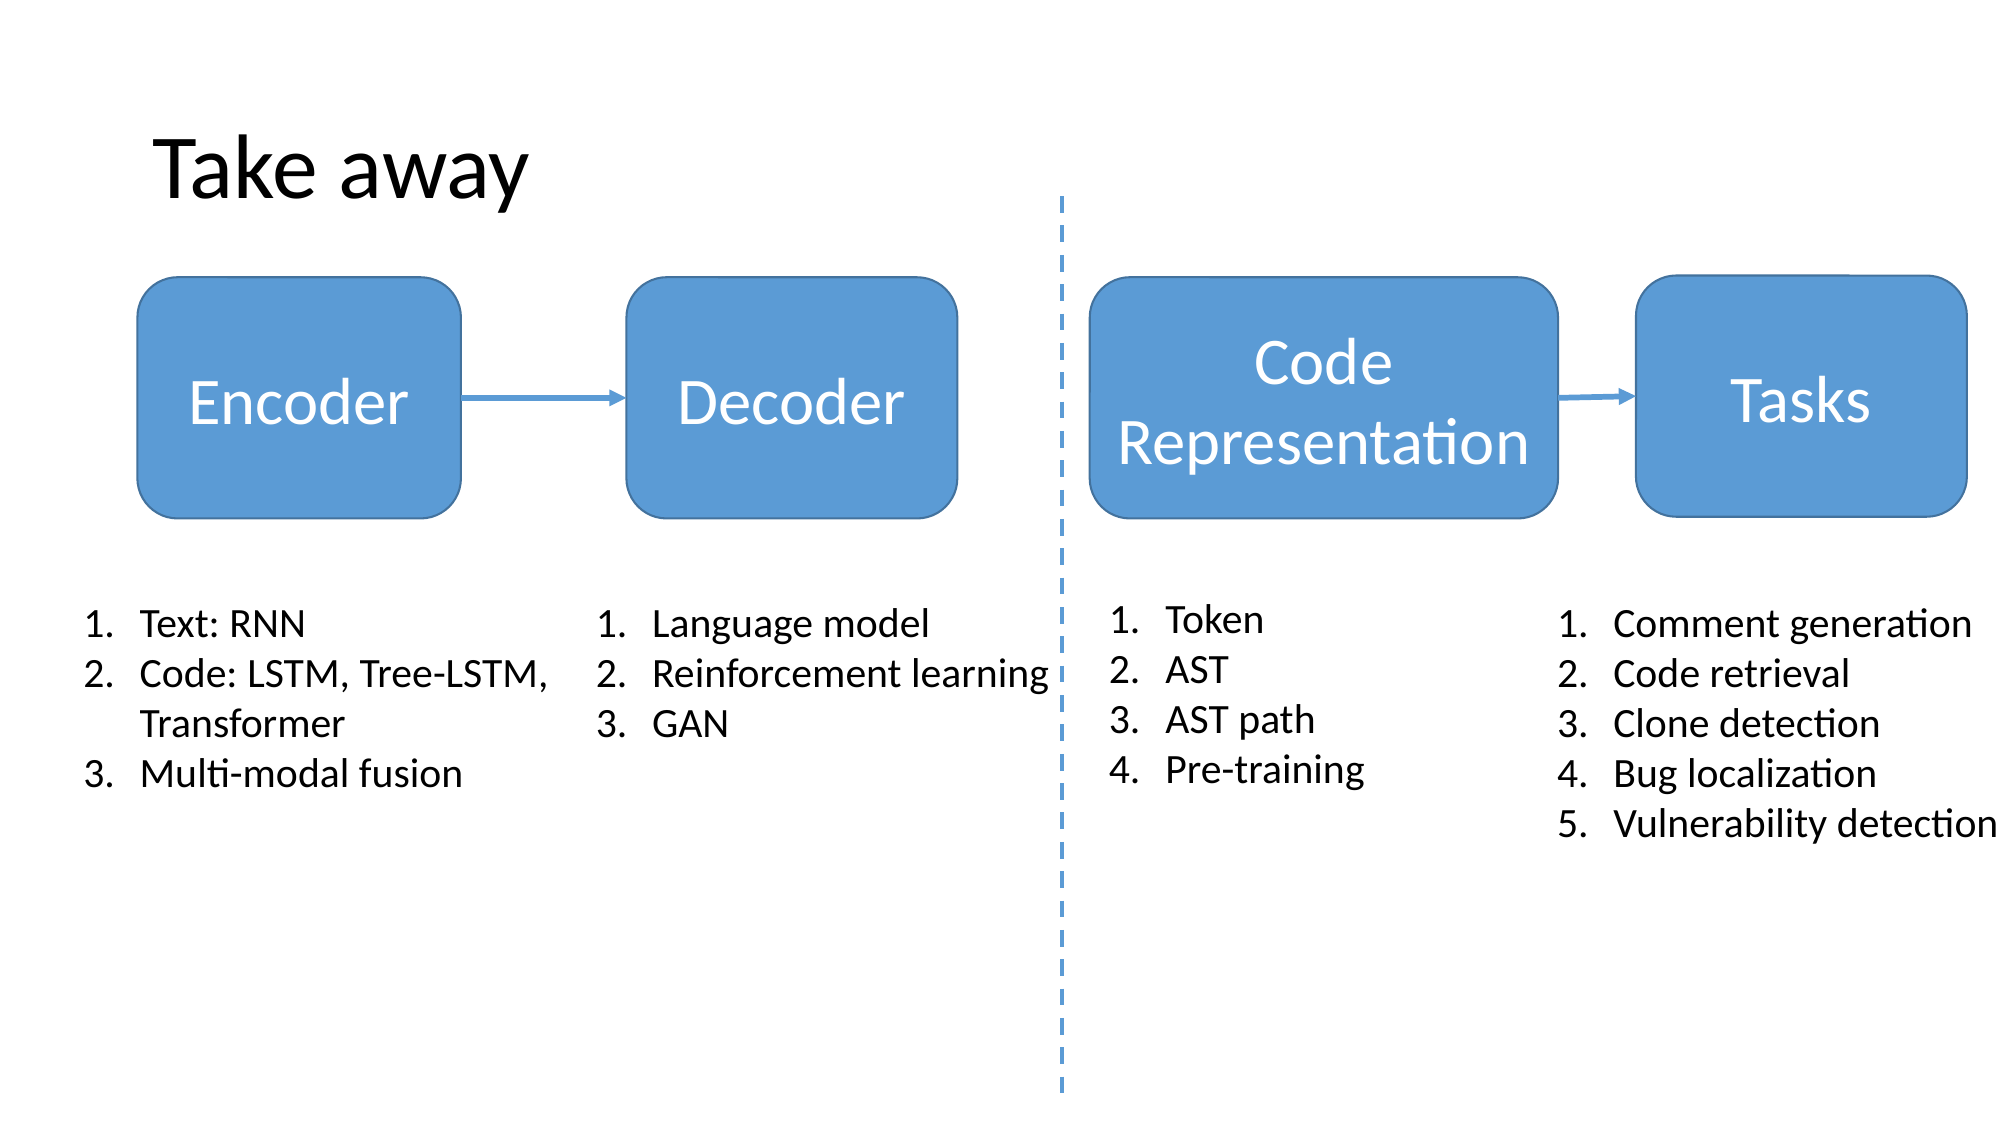

# Take away
Tasks
Encoder
Decoder
Code Representation
Token
AST
AST path
Pre-training
Language model
Reinforcement learning
GAN
Comment generation
Code retrieval
Clone detection
Bug localization
Vulnerability detection
Text: RNN
Code: LSTM, Tree-LSTM, Transformer
Multi-modal fusion